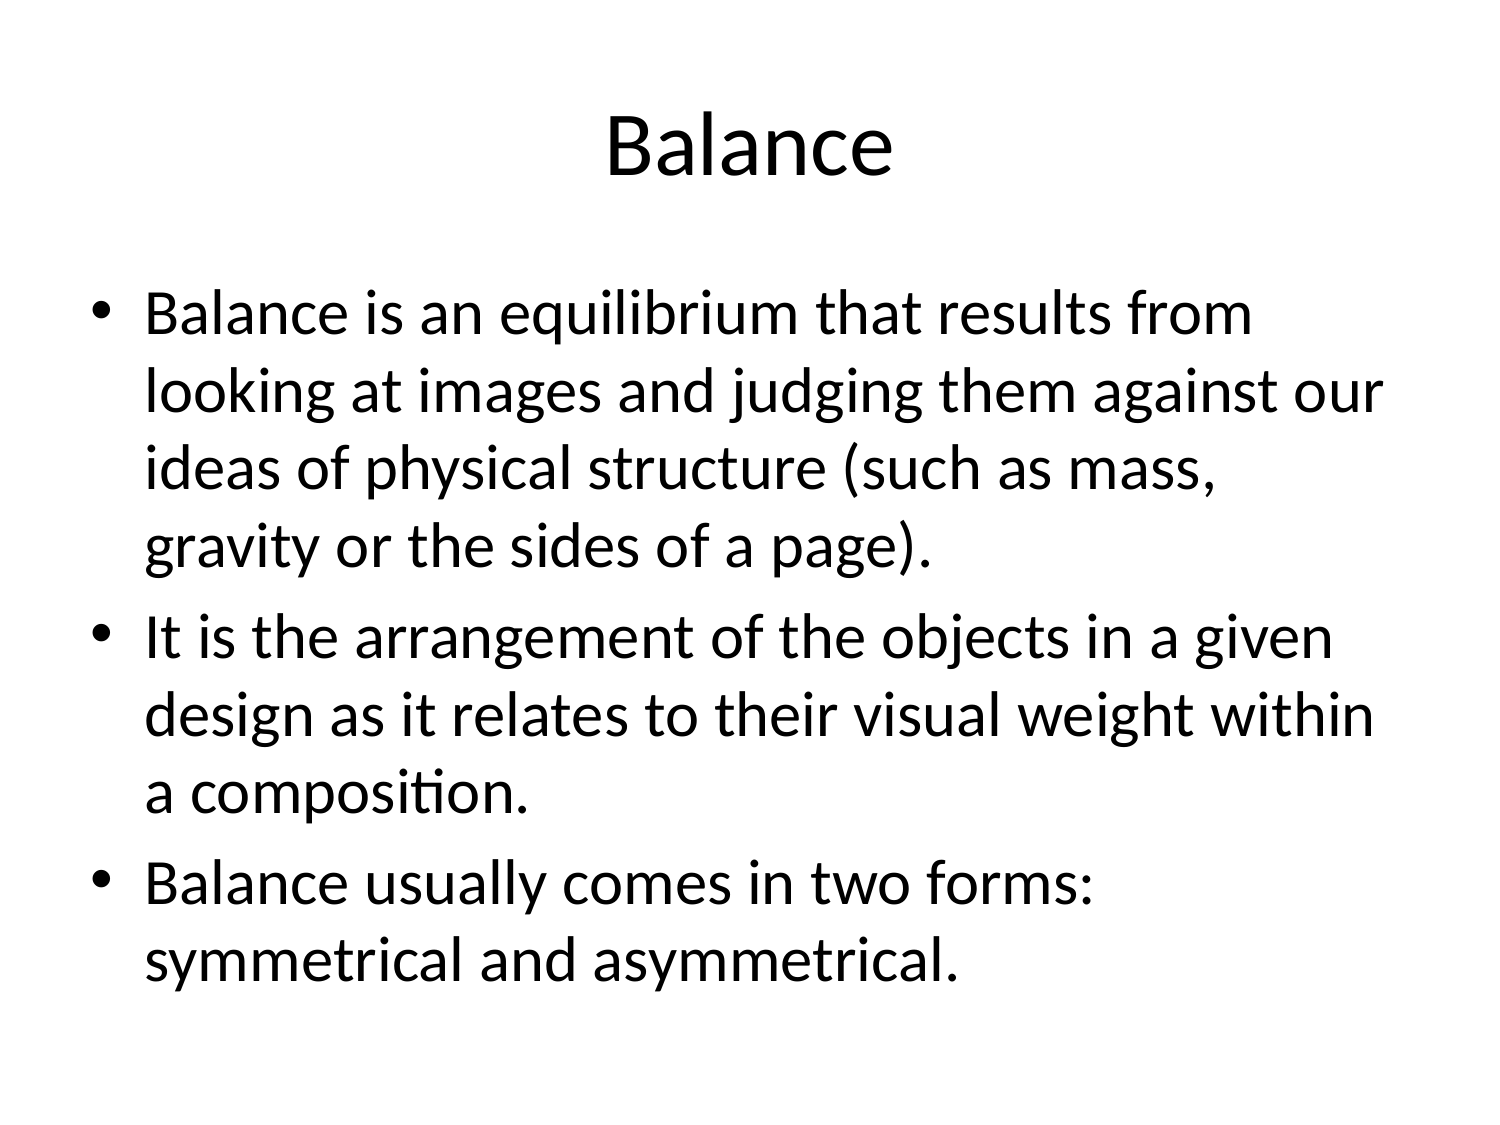

# Balance
Balance is an equilibrium that results from looking at images and judging them against our ideas of physical structure (such as mass, gravity or the sides of a page).
It is the arrangement of the objects in a given design as it relates to their visual weight within a composition.
Balance usually comes in two forms: symmetrical and asymmetrical.